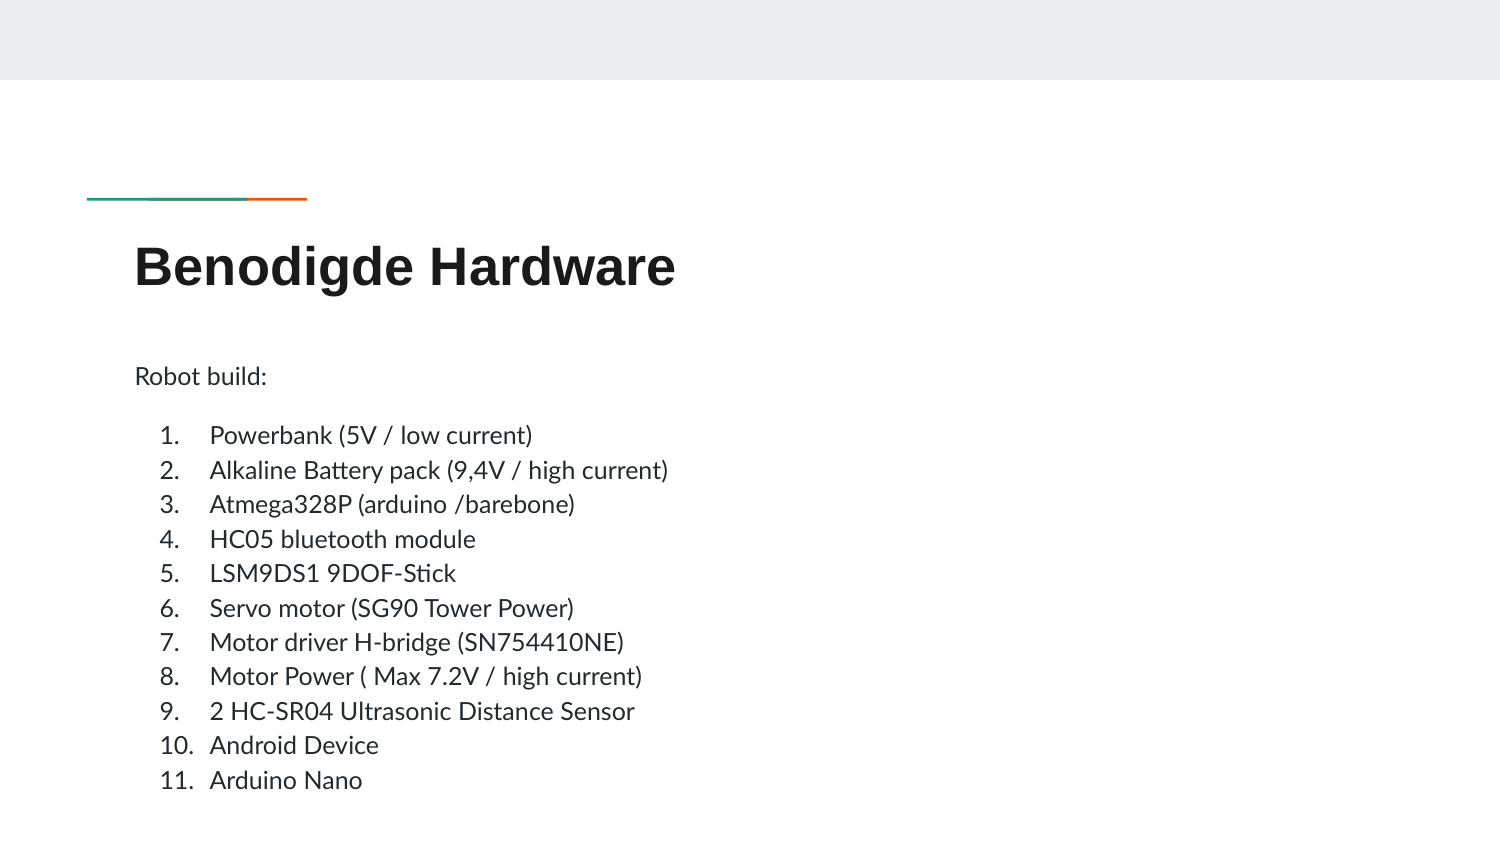

# Benodigde Hardware
Robot build:
Powerbank (5V / low current)
Alkaline Battery pack (9,4V / high current)
Atmega328P (arduino /barebone)
HC05 bluetooth module
LSM9DS1 9DOF-Stick
Servo motor (SG90 Tower Power)
Motor driver H-bridge (SN754410NE)
Motor Power ( Max 7.2V / high current)
2 HC-SR04 Ultrasonic Distance Sensor
Android Device
Arduino Nano